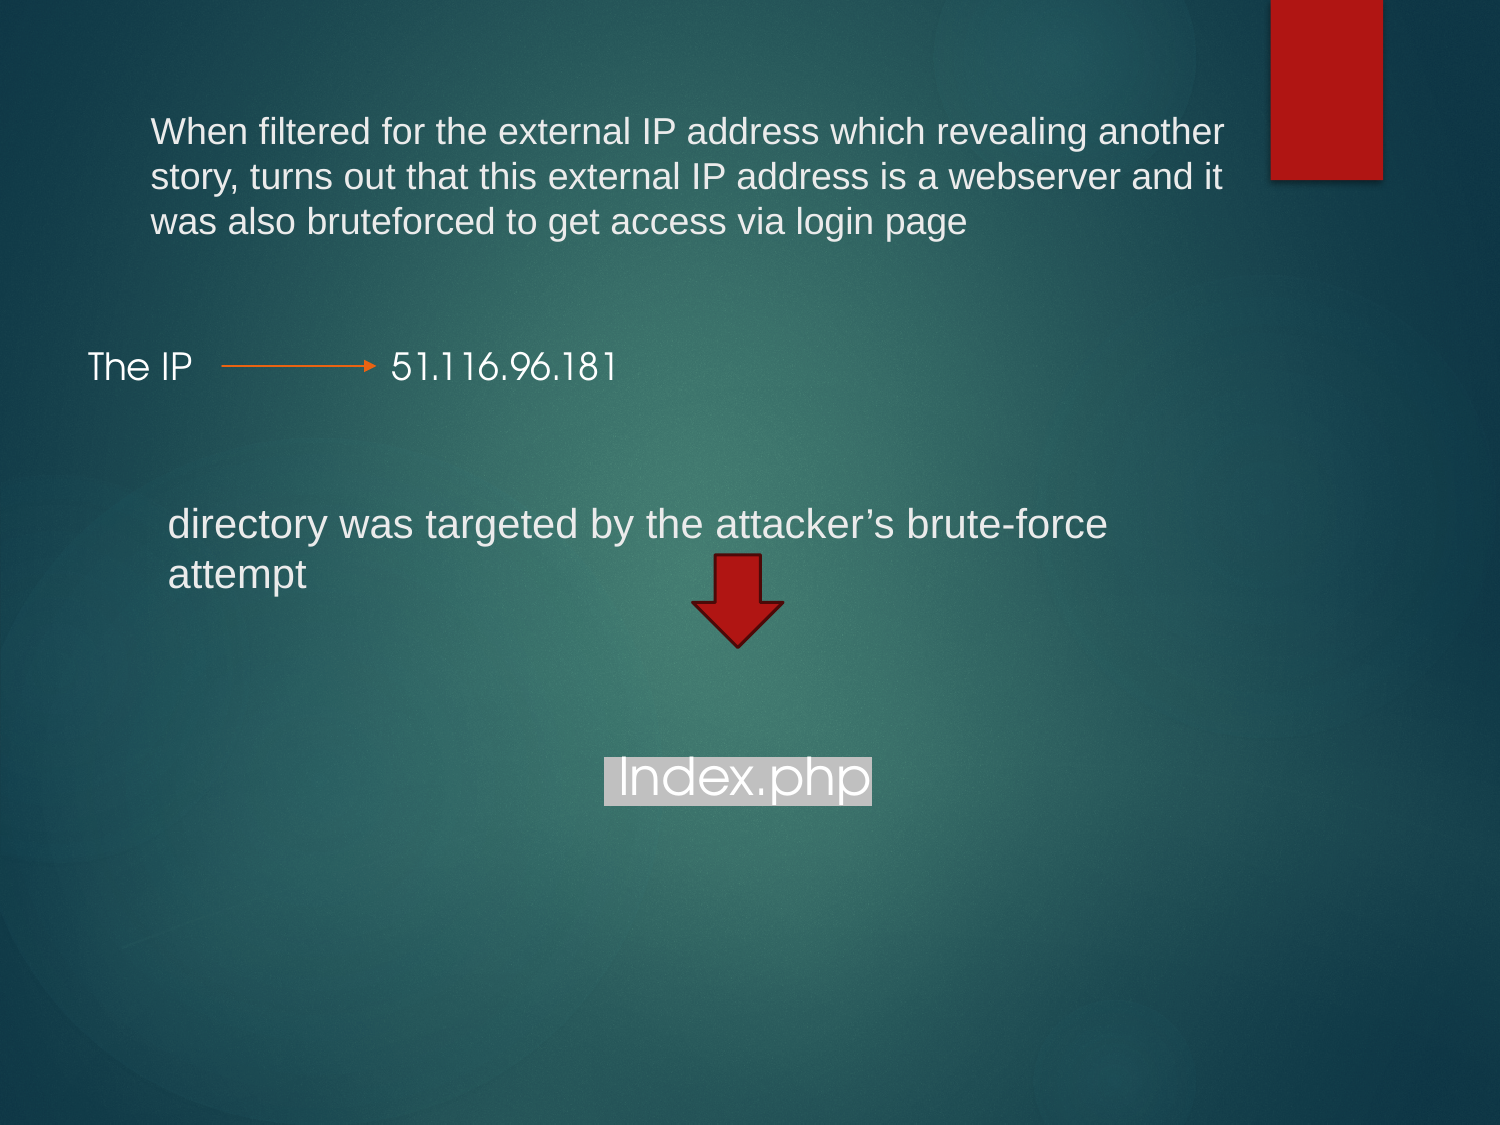

When filtered for the external IP address which revealing another story, turns out that this external IP address is a webserver and it was also bruteforced to get access via login page
The IP                   51.116.96.181
directory was targeted by the attacker’s brute-force attempt

 Index.php